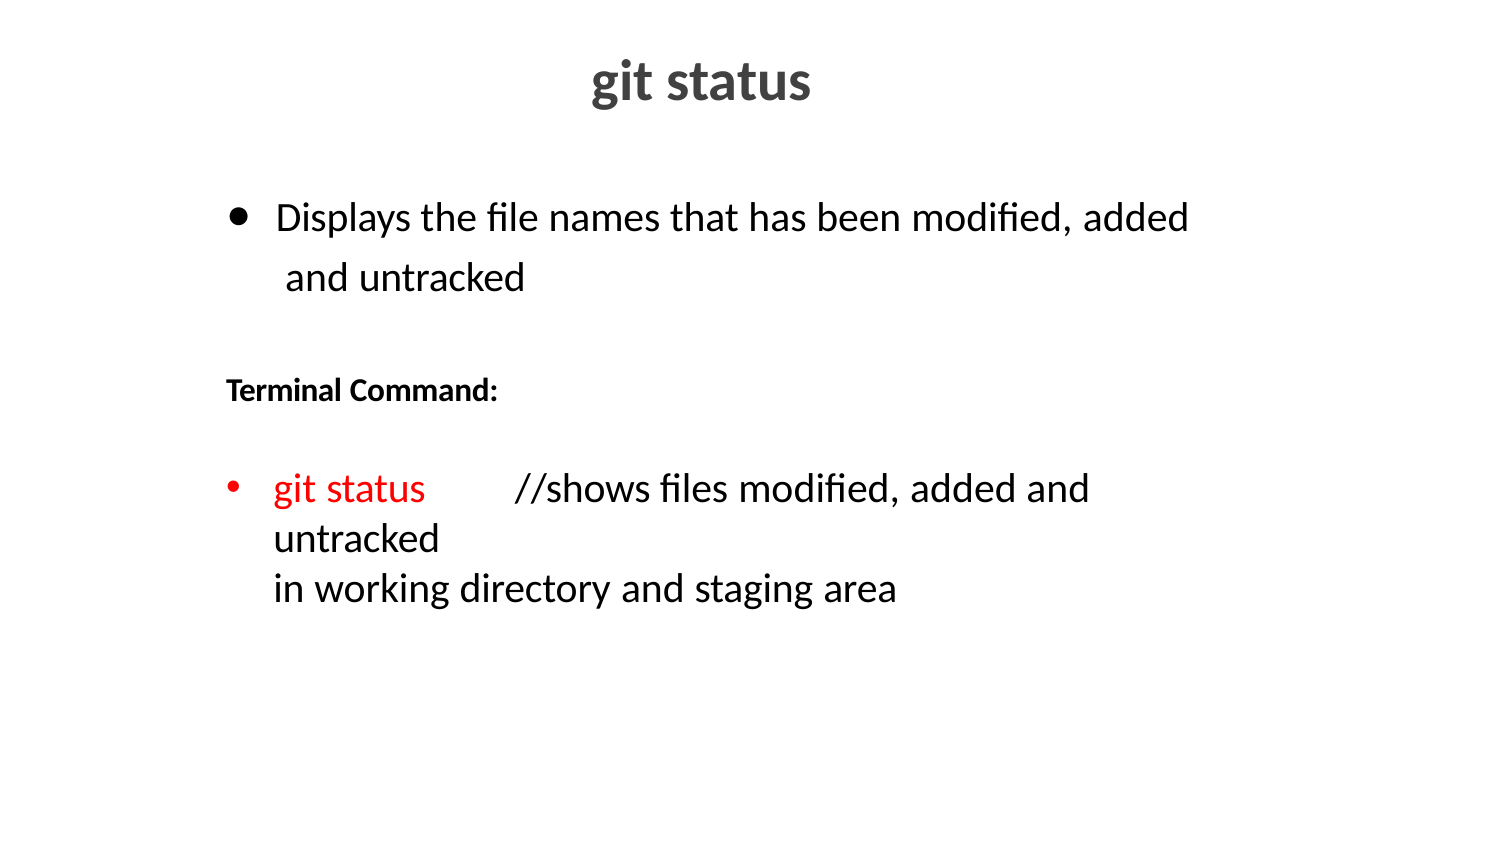

# git status
Displays the file names that has been modified, added  and untracked

Terminal Command:

git status	//shows files modified, added and untracked
in working directory and staging area